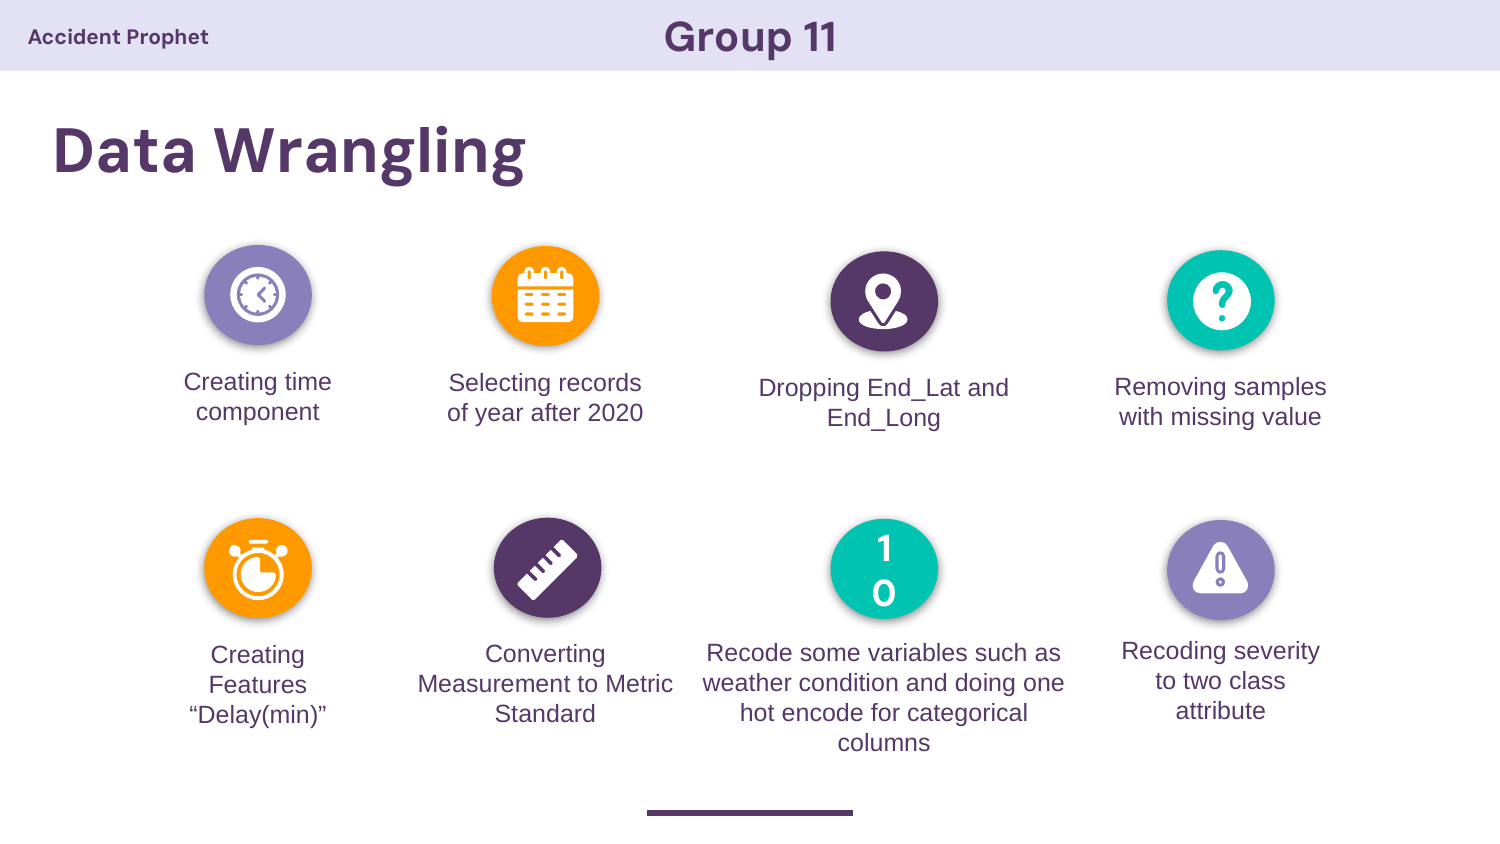

Group 11
Accident Prophet
Data Wrangling

Creating time component
Selecting records of year after 2020
Removing samples with missing value
Dropping End_Lat and End_Long

1 0

Recoding severity to two class attribute
Recode some variables such as weather condition and doing one hot encode for categorical columns
Converting Measurement to Metric Standard
Creating Features “Delay(min)”